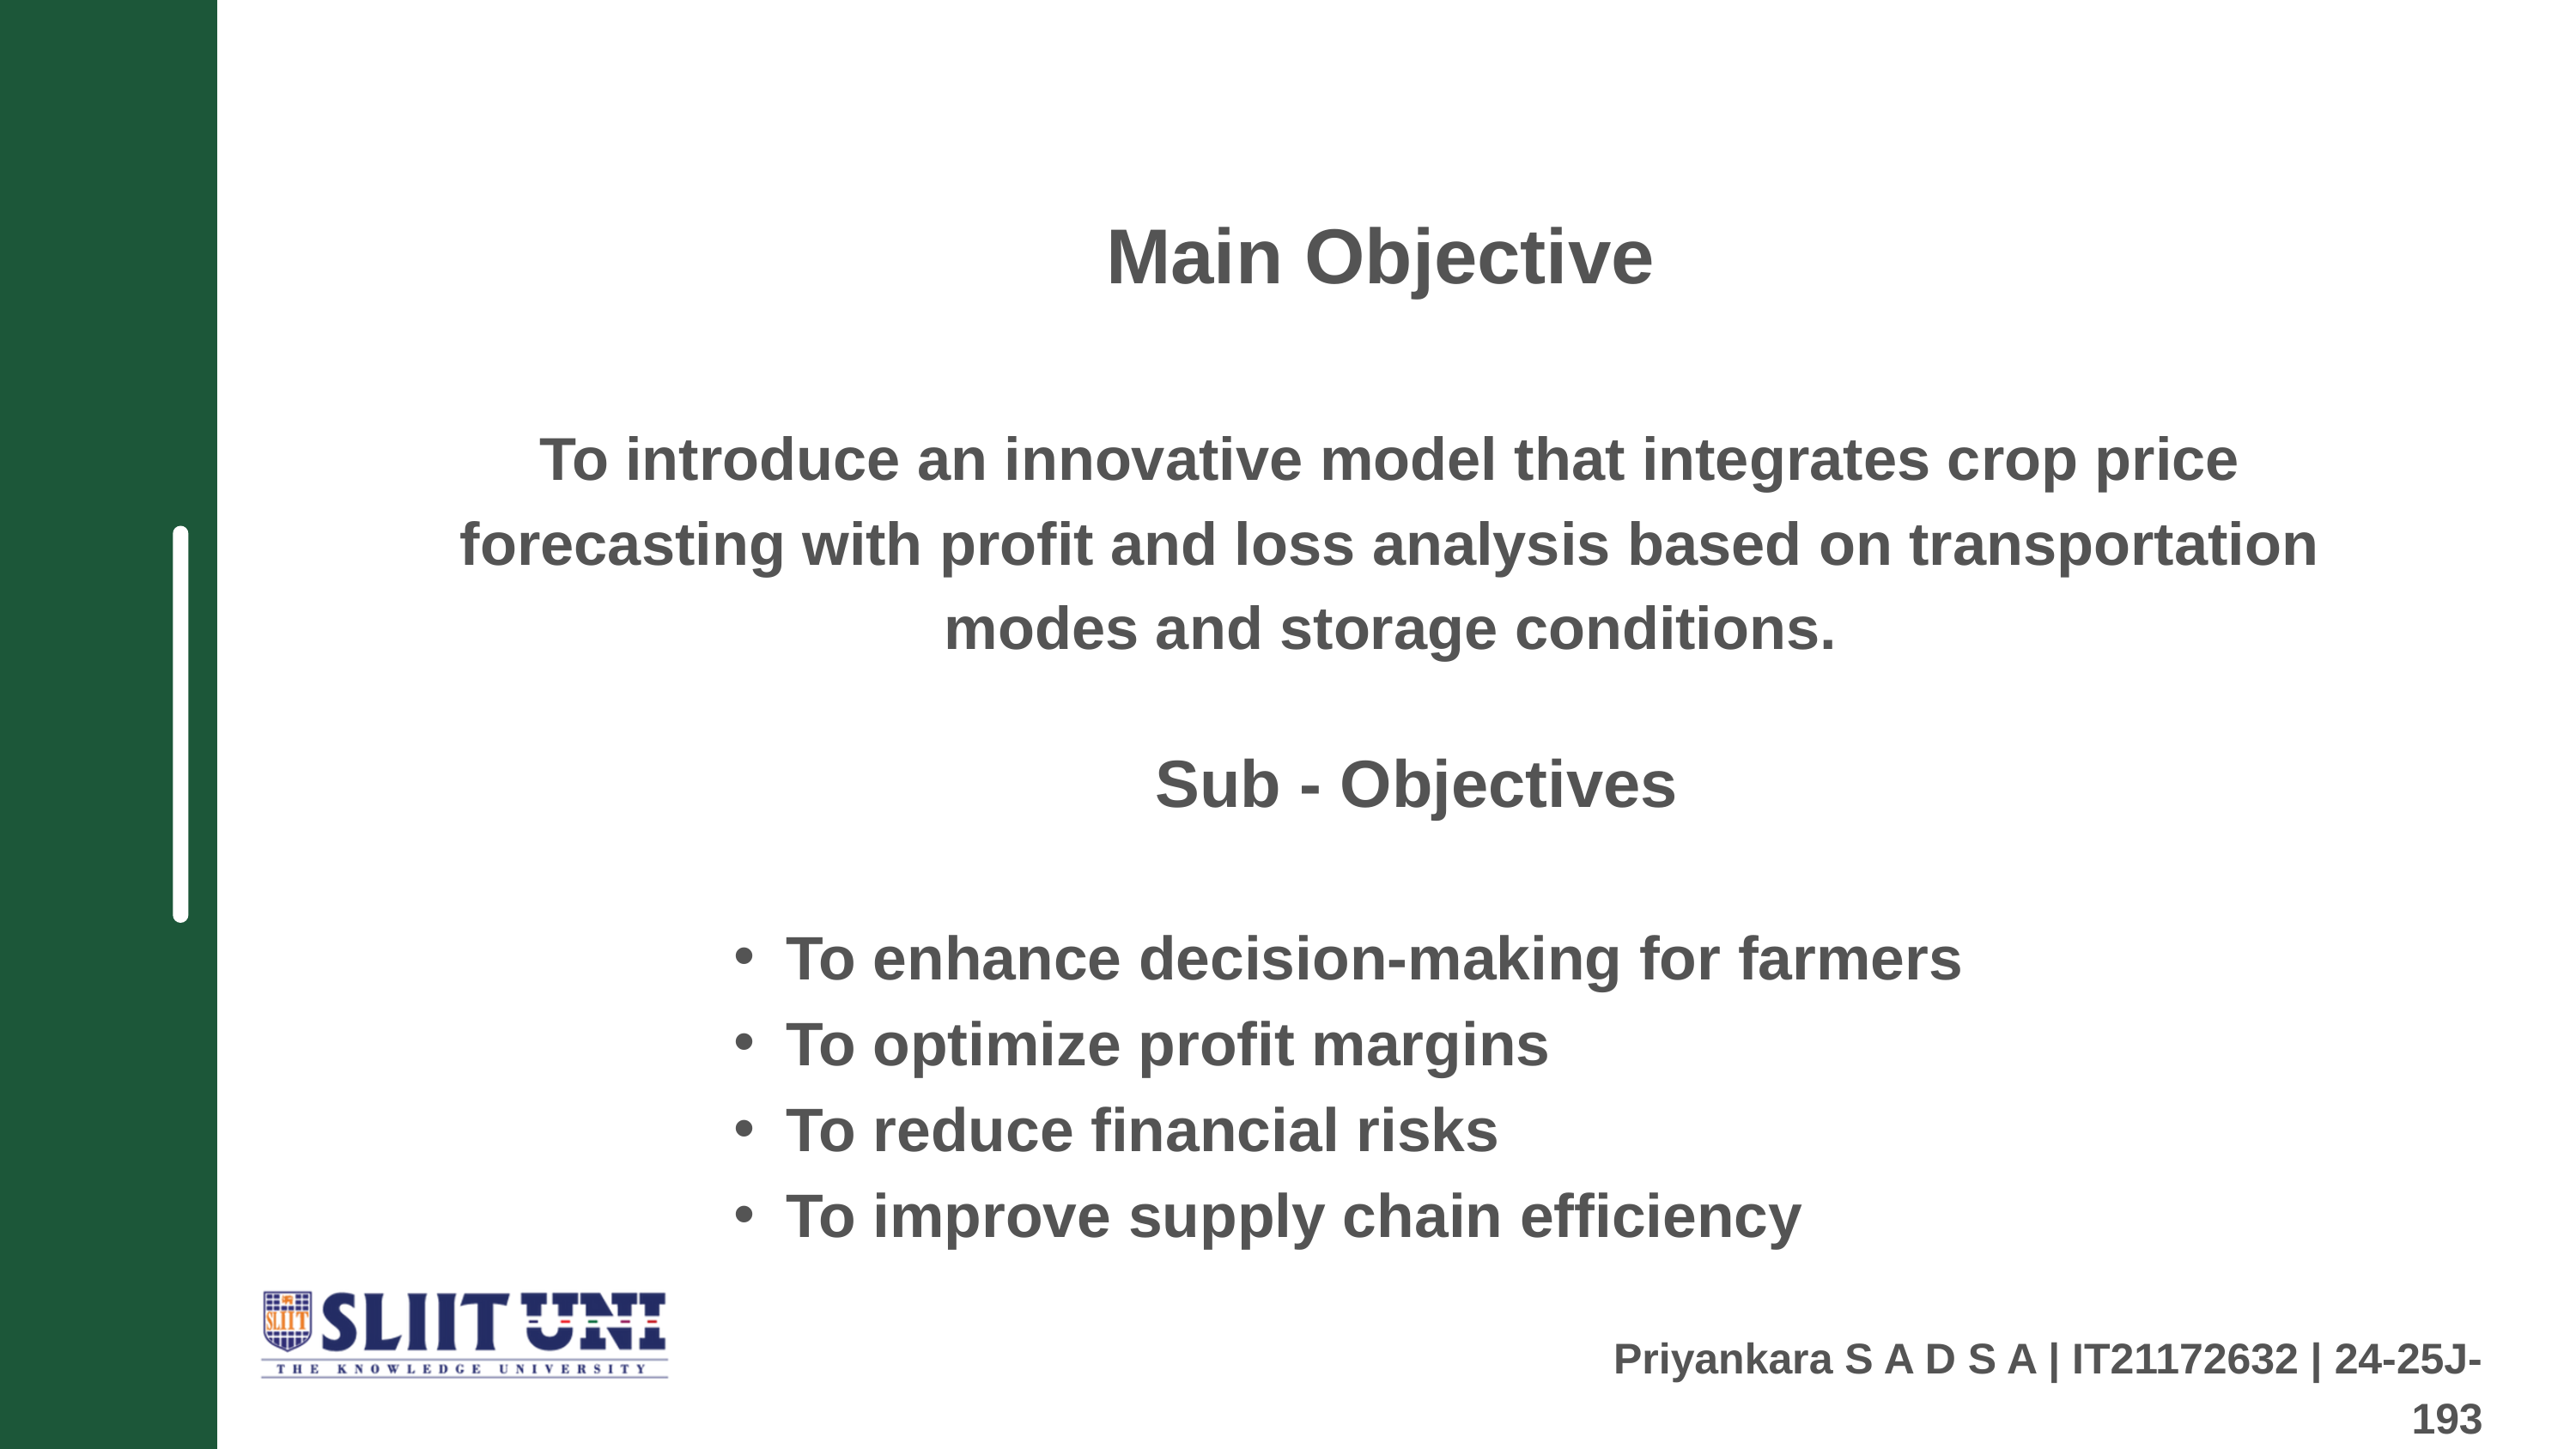

Main Objective

To introduce an innovative model that integrates crop price forecasting with profit and loss analysis based on transportation modes and storage conditions.

Sub - Objectives

To enhance decision-making for farmers
To optimize profit margins
To reduce financial risks
To improve supply chain efficiency

Priyankara S A D S A | IT21172632 | 24-25J-193